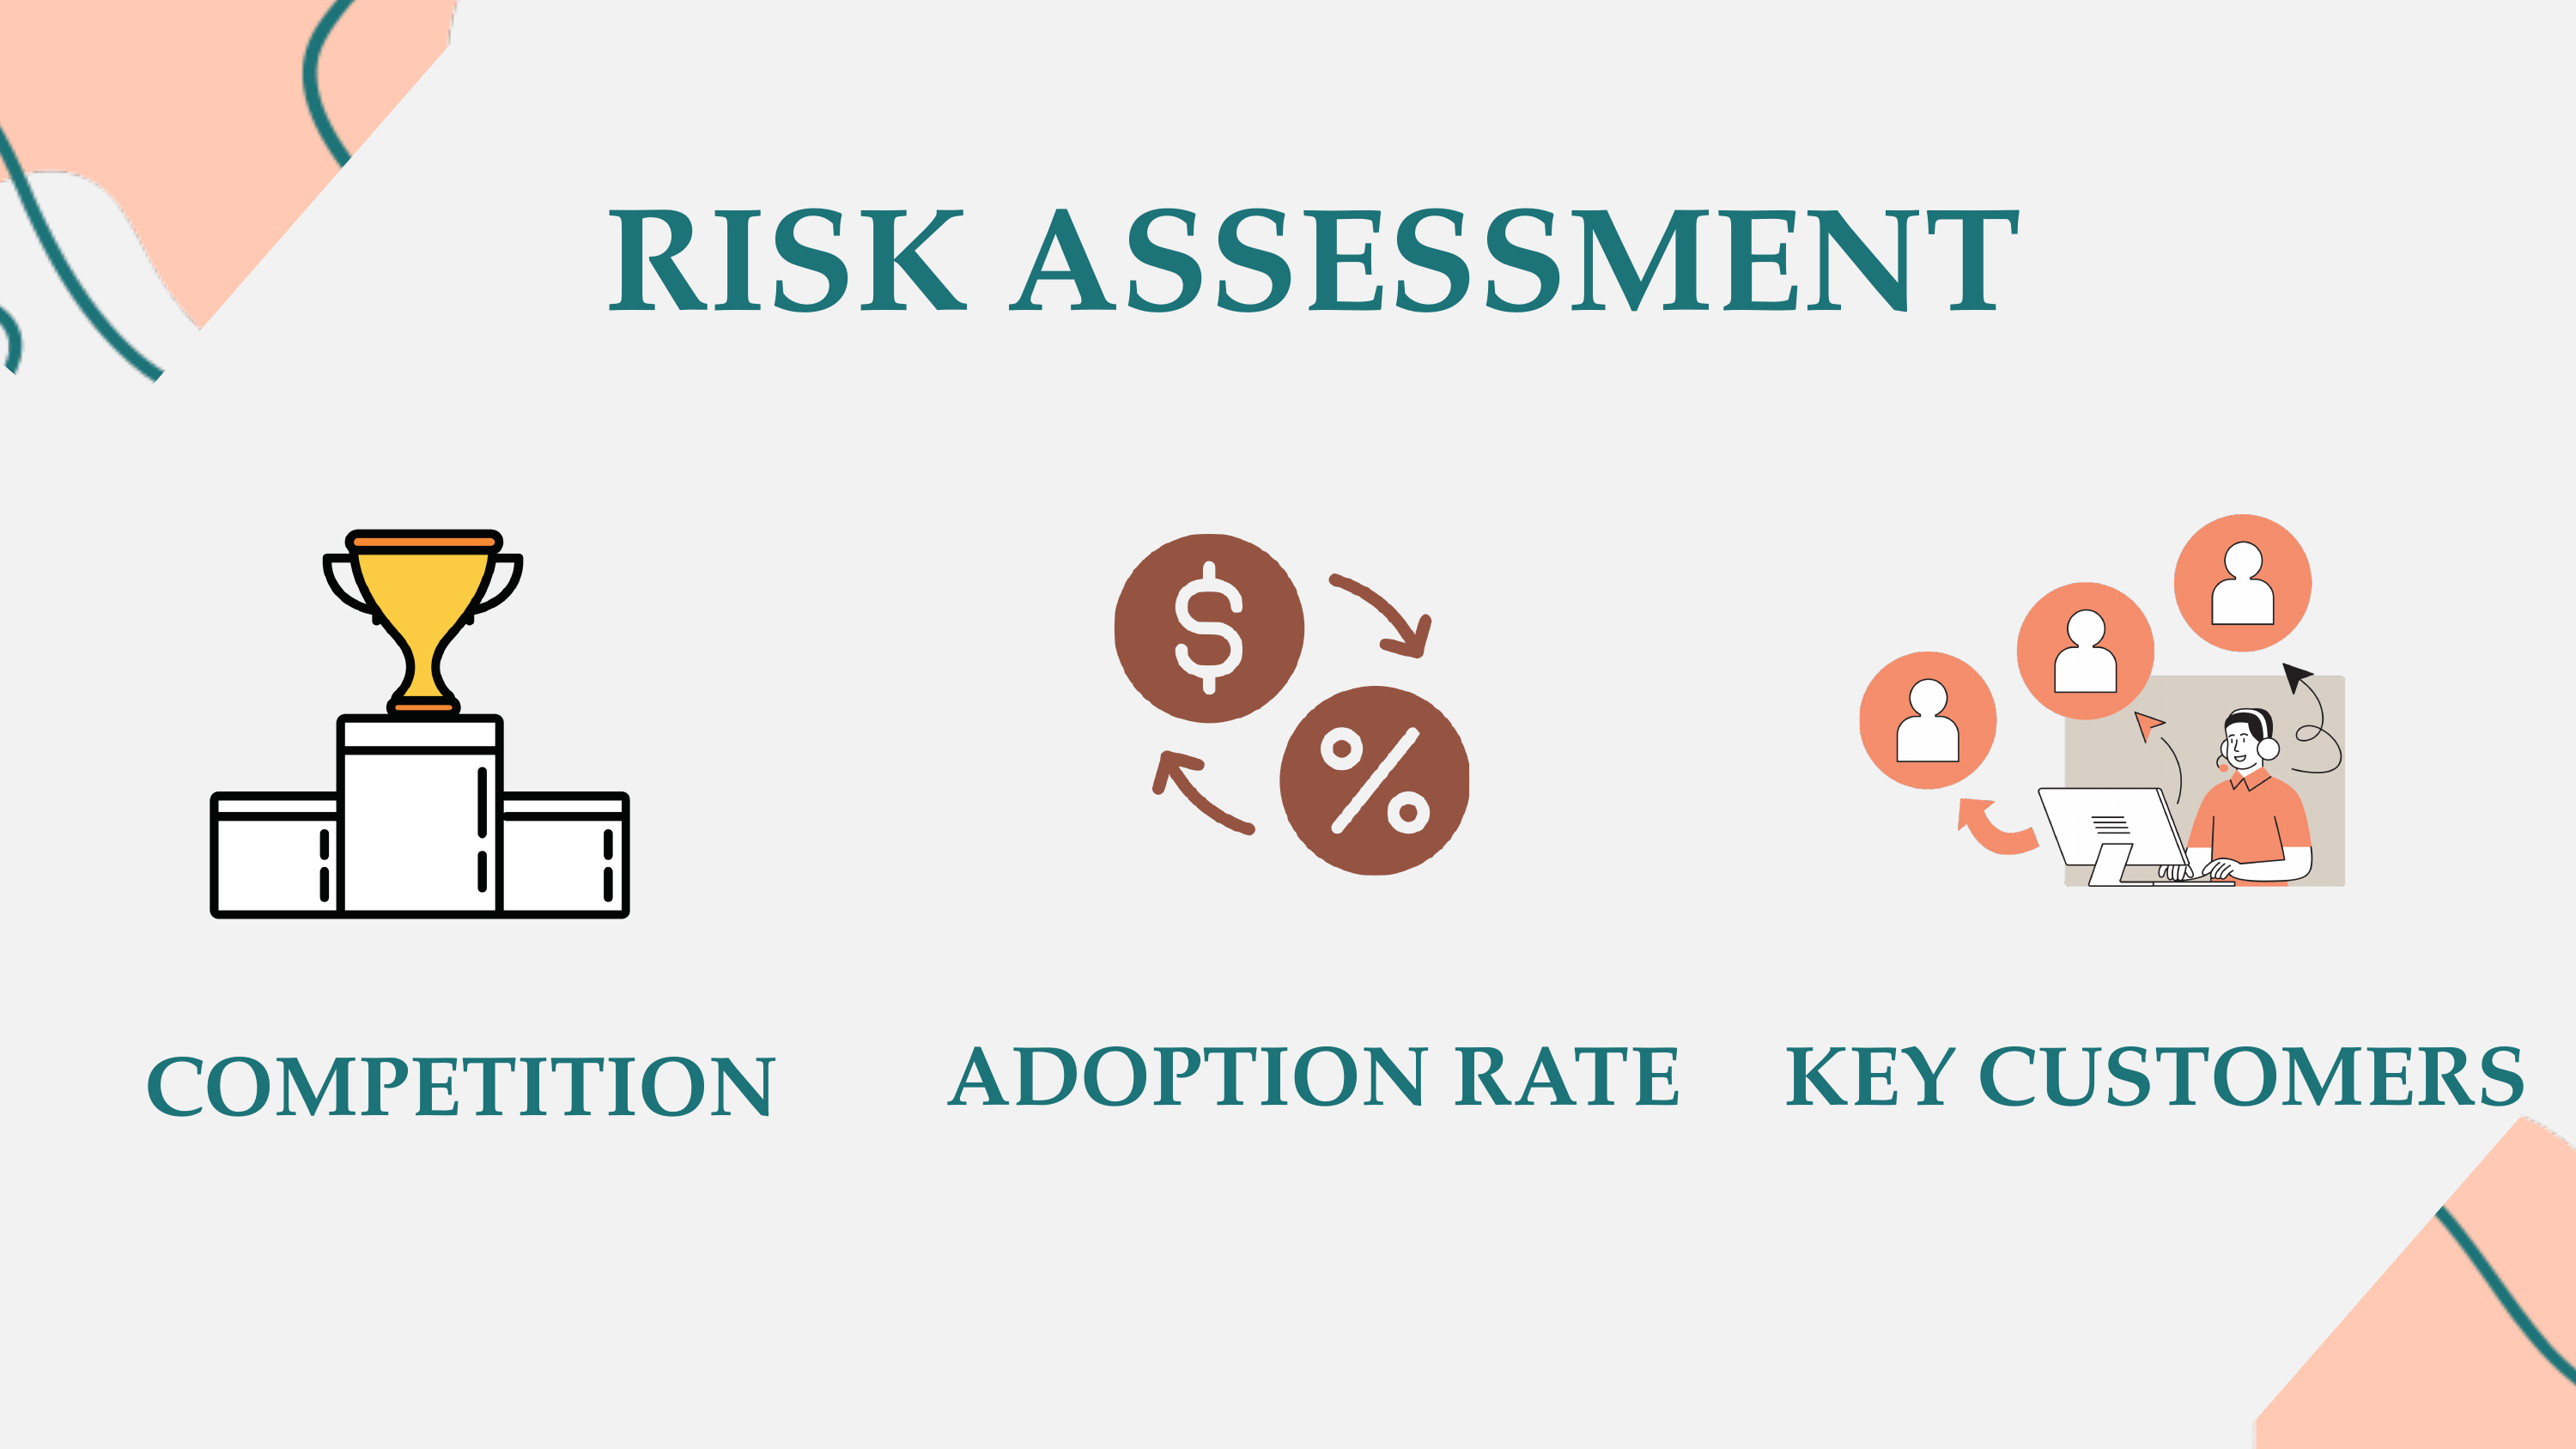

RISK ASSESSMENT

ADOPTION RATE
KEY CUSTOMERS
COMPETITION